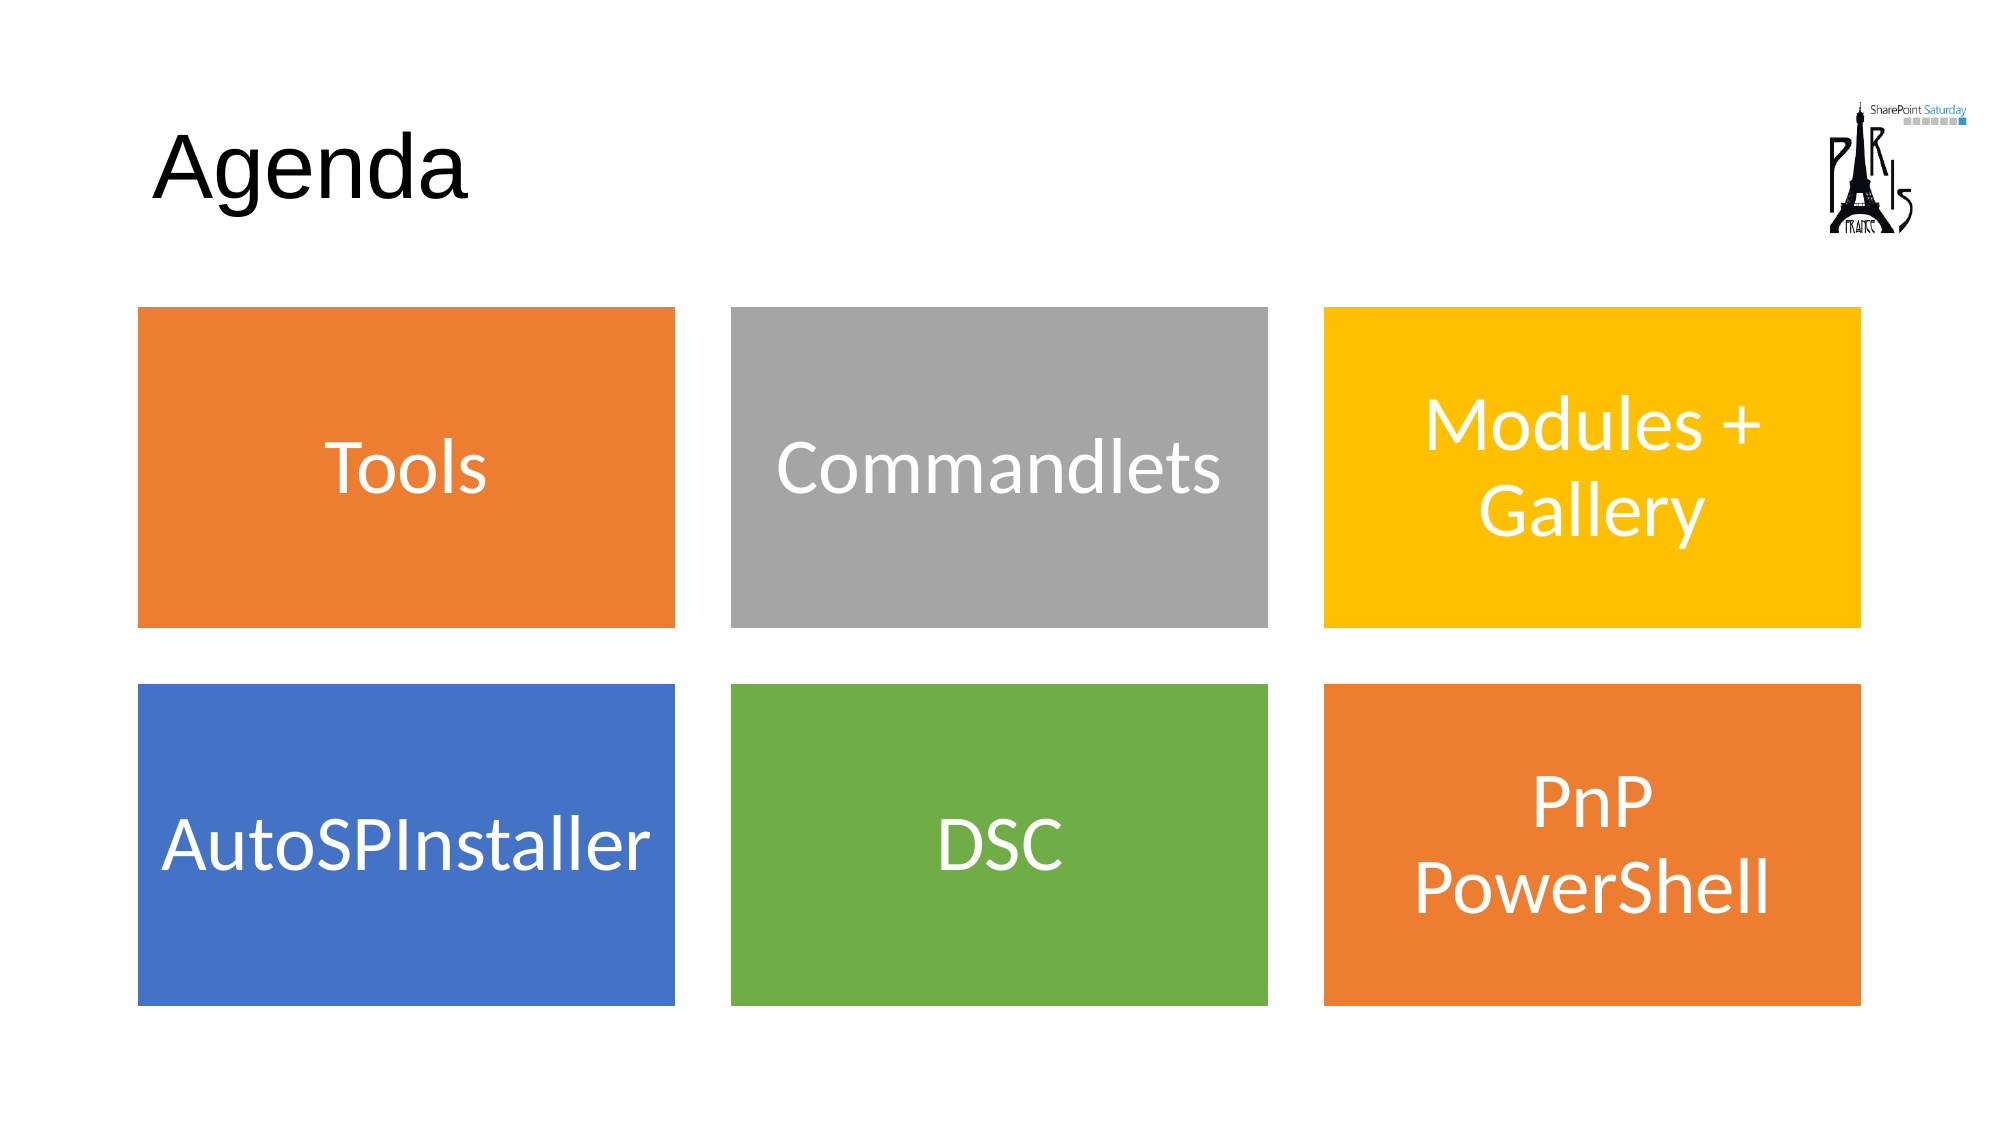

# Agenda
Tools
Commandlets
Modules + Gallery
AutoSPInstaller
DSC
PnP PowerShell